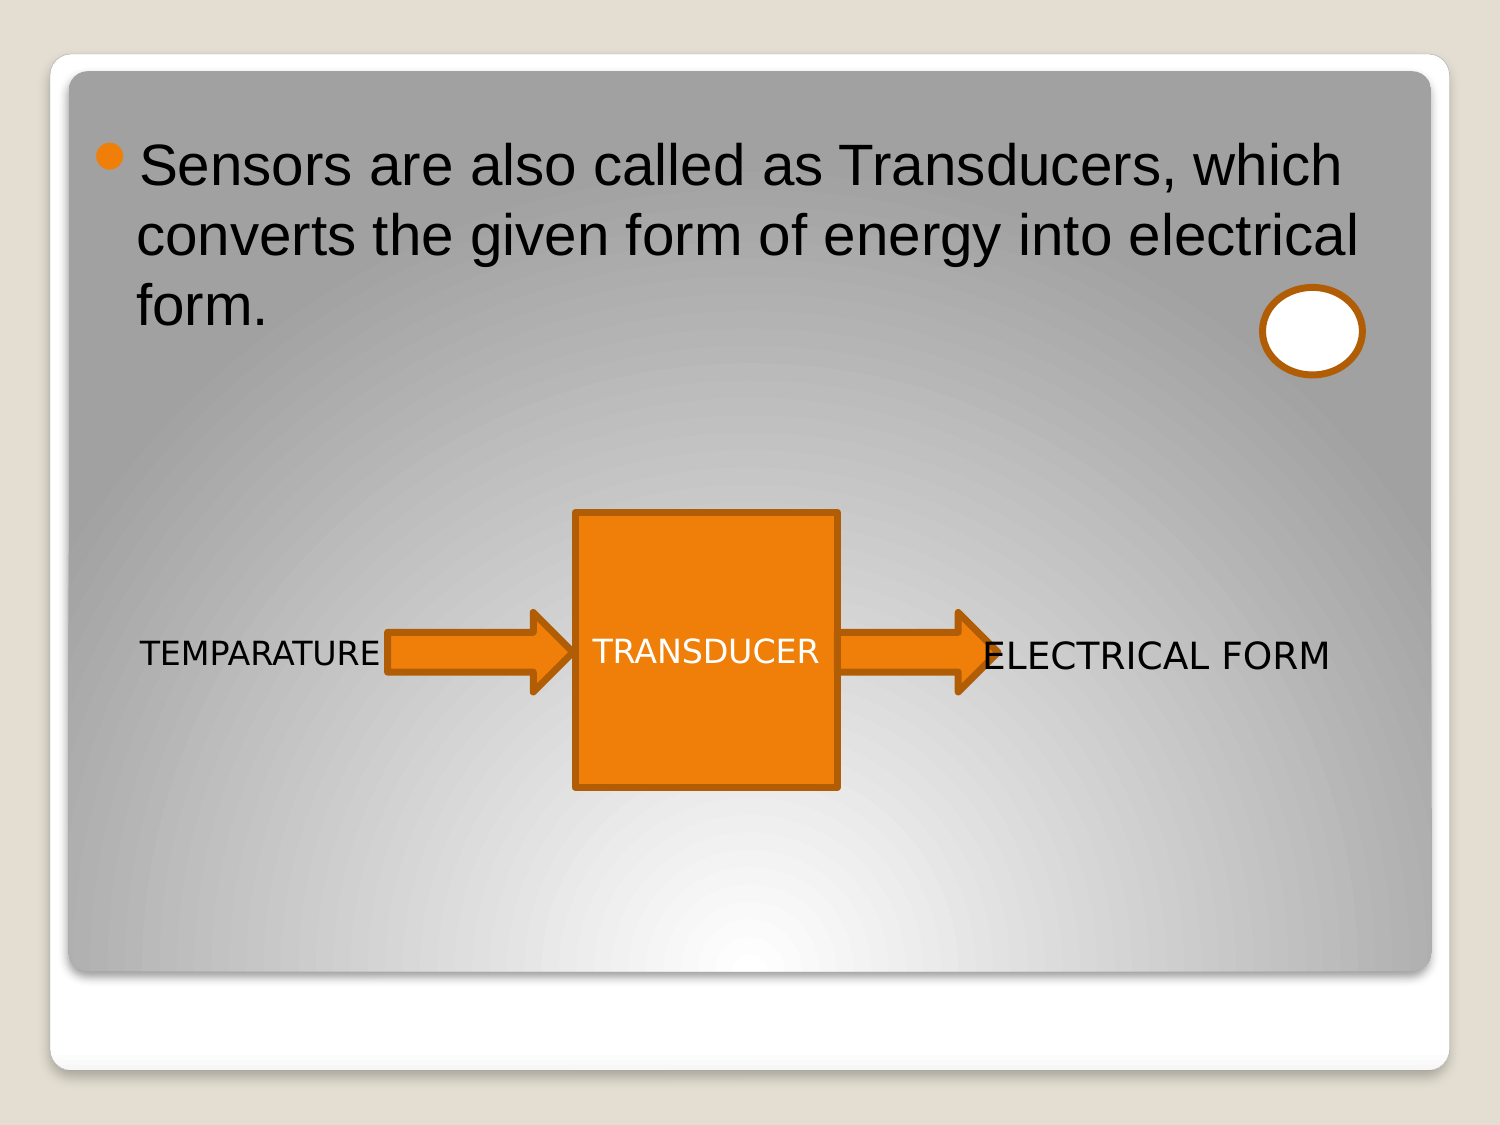

Sensors are also called as Transducers, which converts the given form of energy into electrical form.

TRANSDUCER

TEMPARATURE
ELECTRICAL FORM